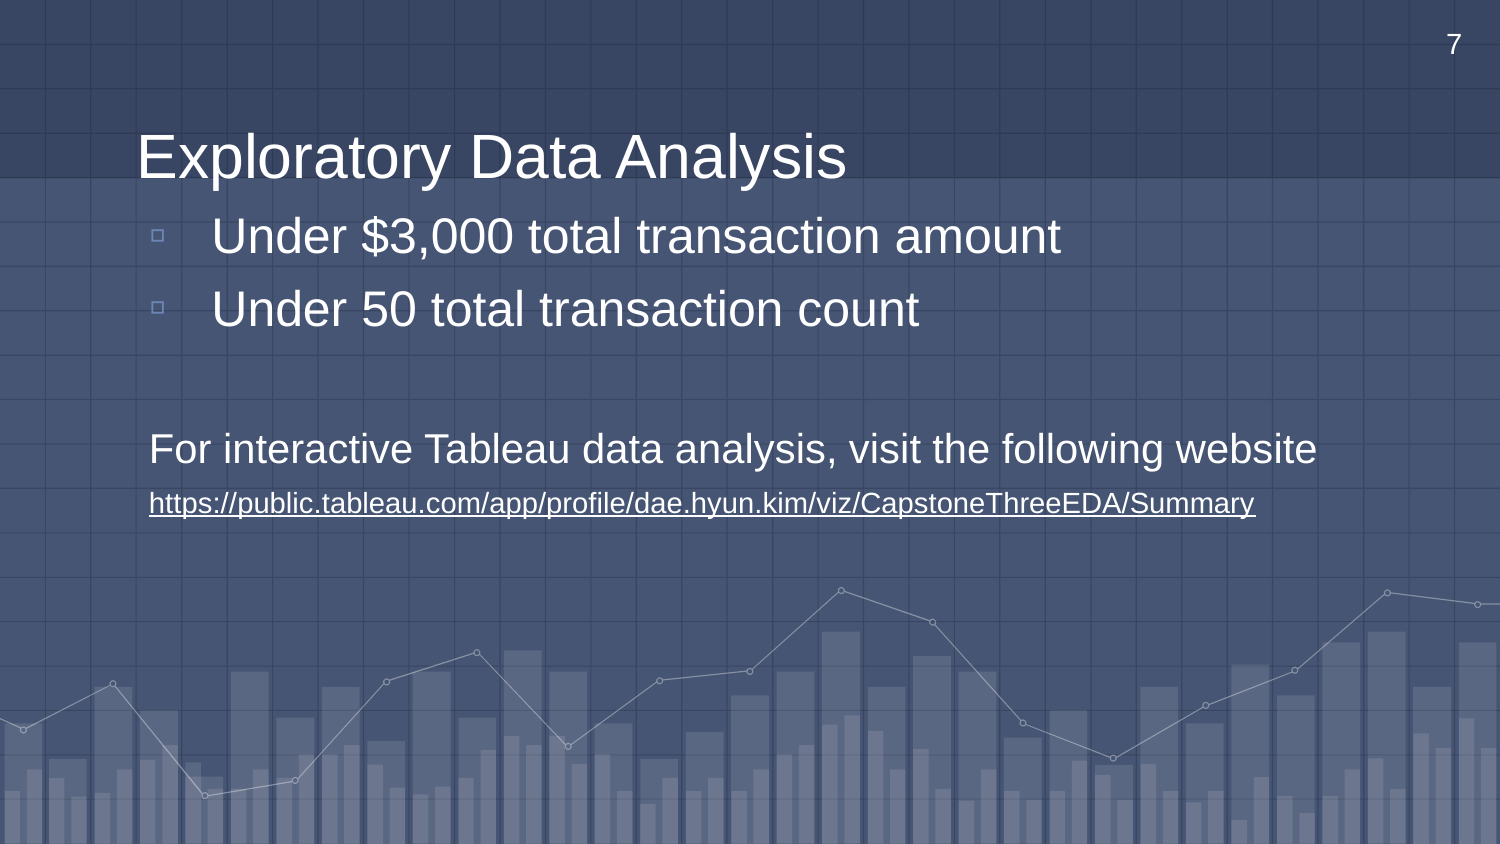

7
# Exploratory Data Analysis
Under $3,000 total transaction amount
Under 50 total transaction count

For interactive Tableau data analysis, visit the following website
https://public.tableau.com/app/profile/dae.hyun.kim/viz/CapstoneThreeEDA/Summary